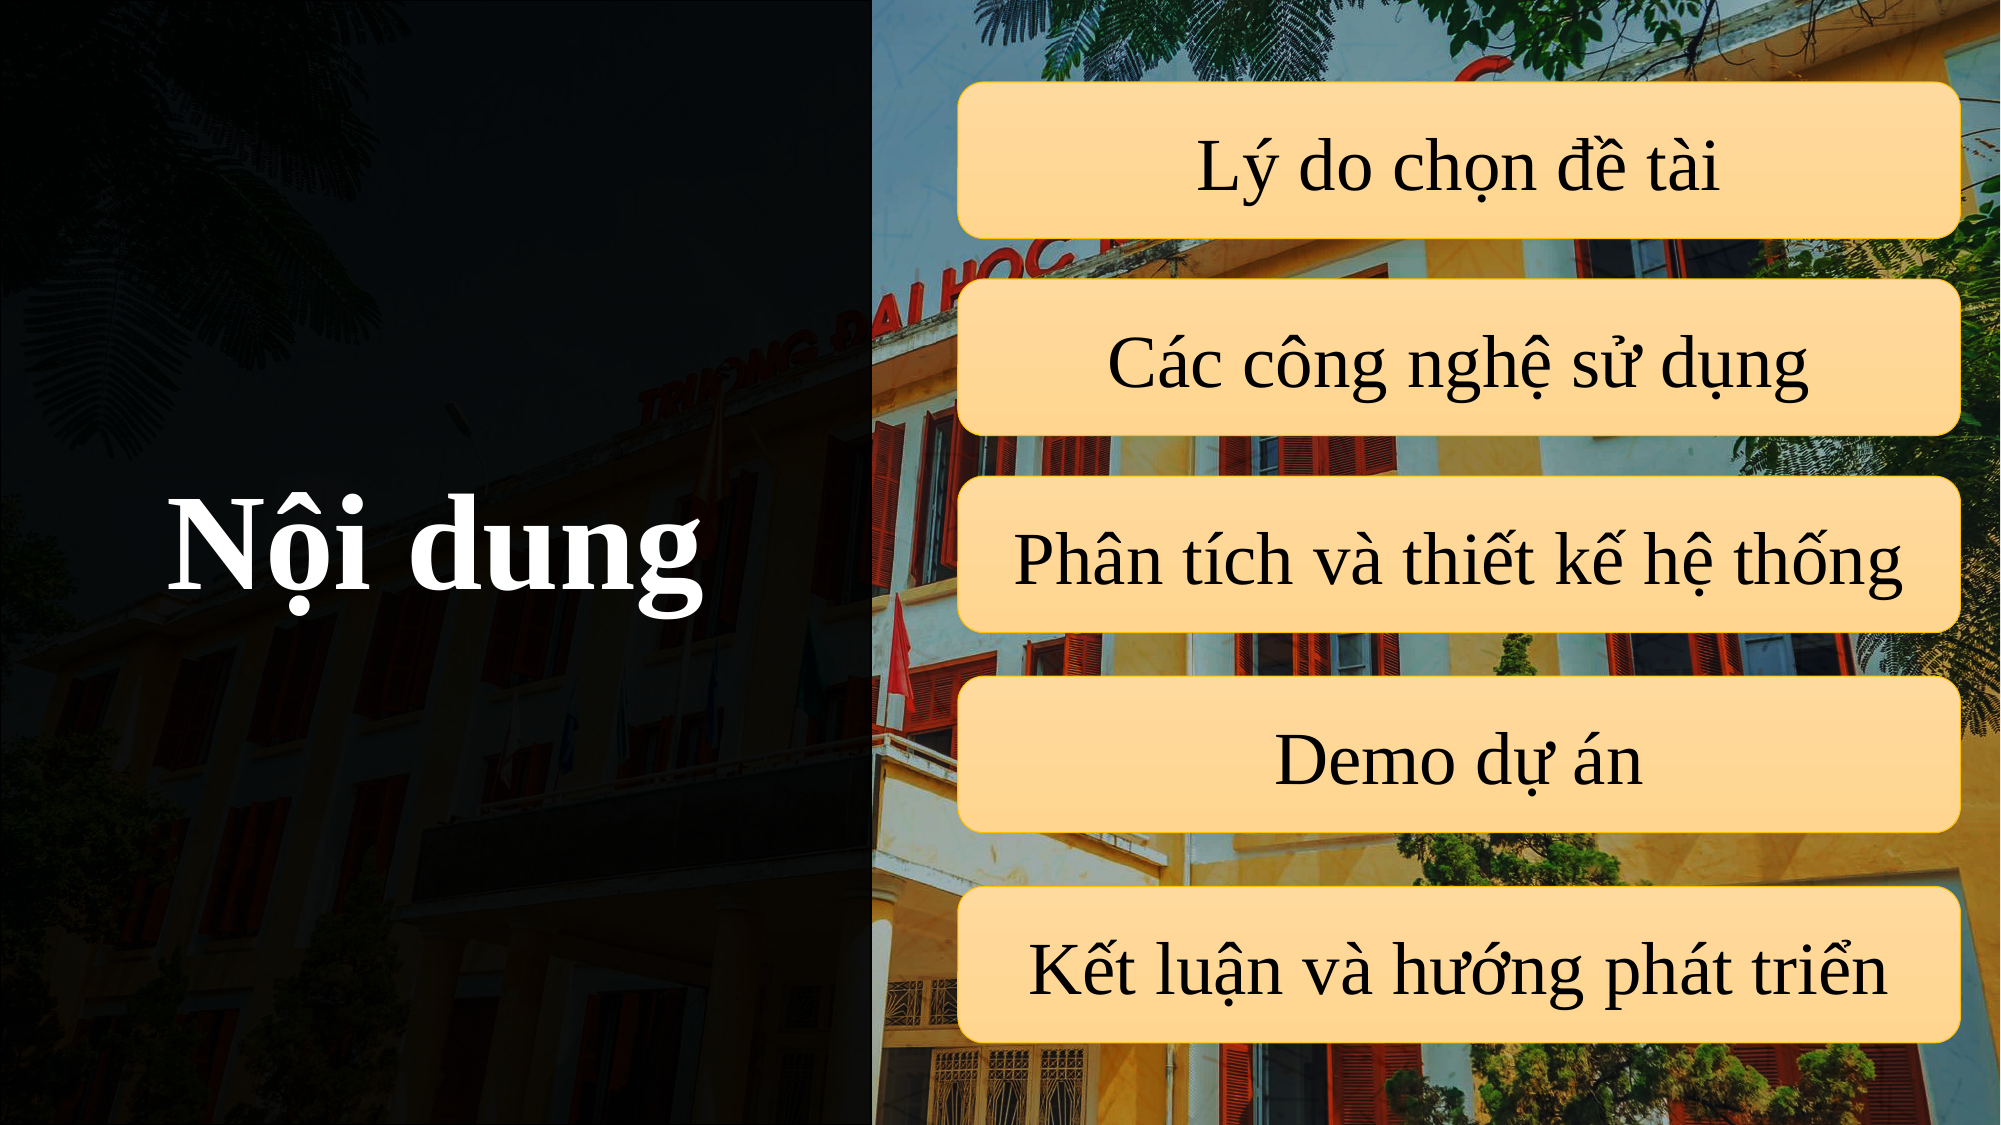

Lý do chọn đề tài
Các công nghệ sử dụng
Nội dung
Phân tích và thiết kế hệ thống
Demo dự án
Kết luận và hướng phát triển